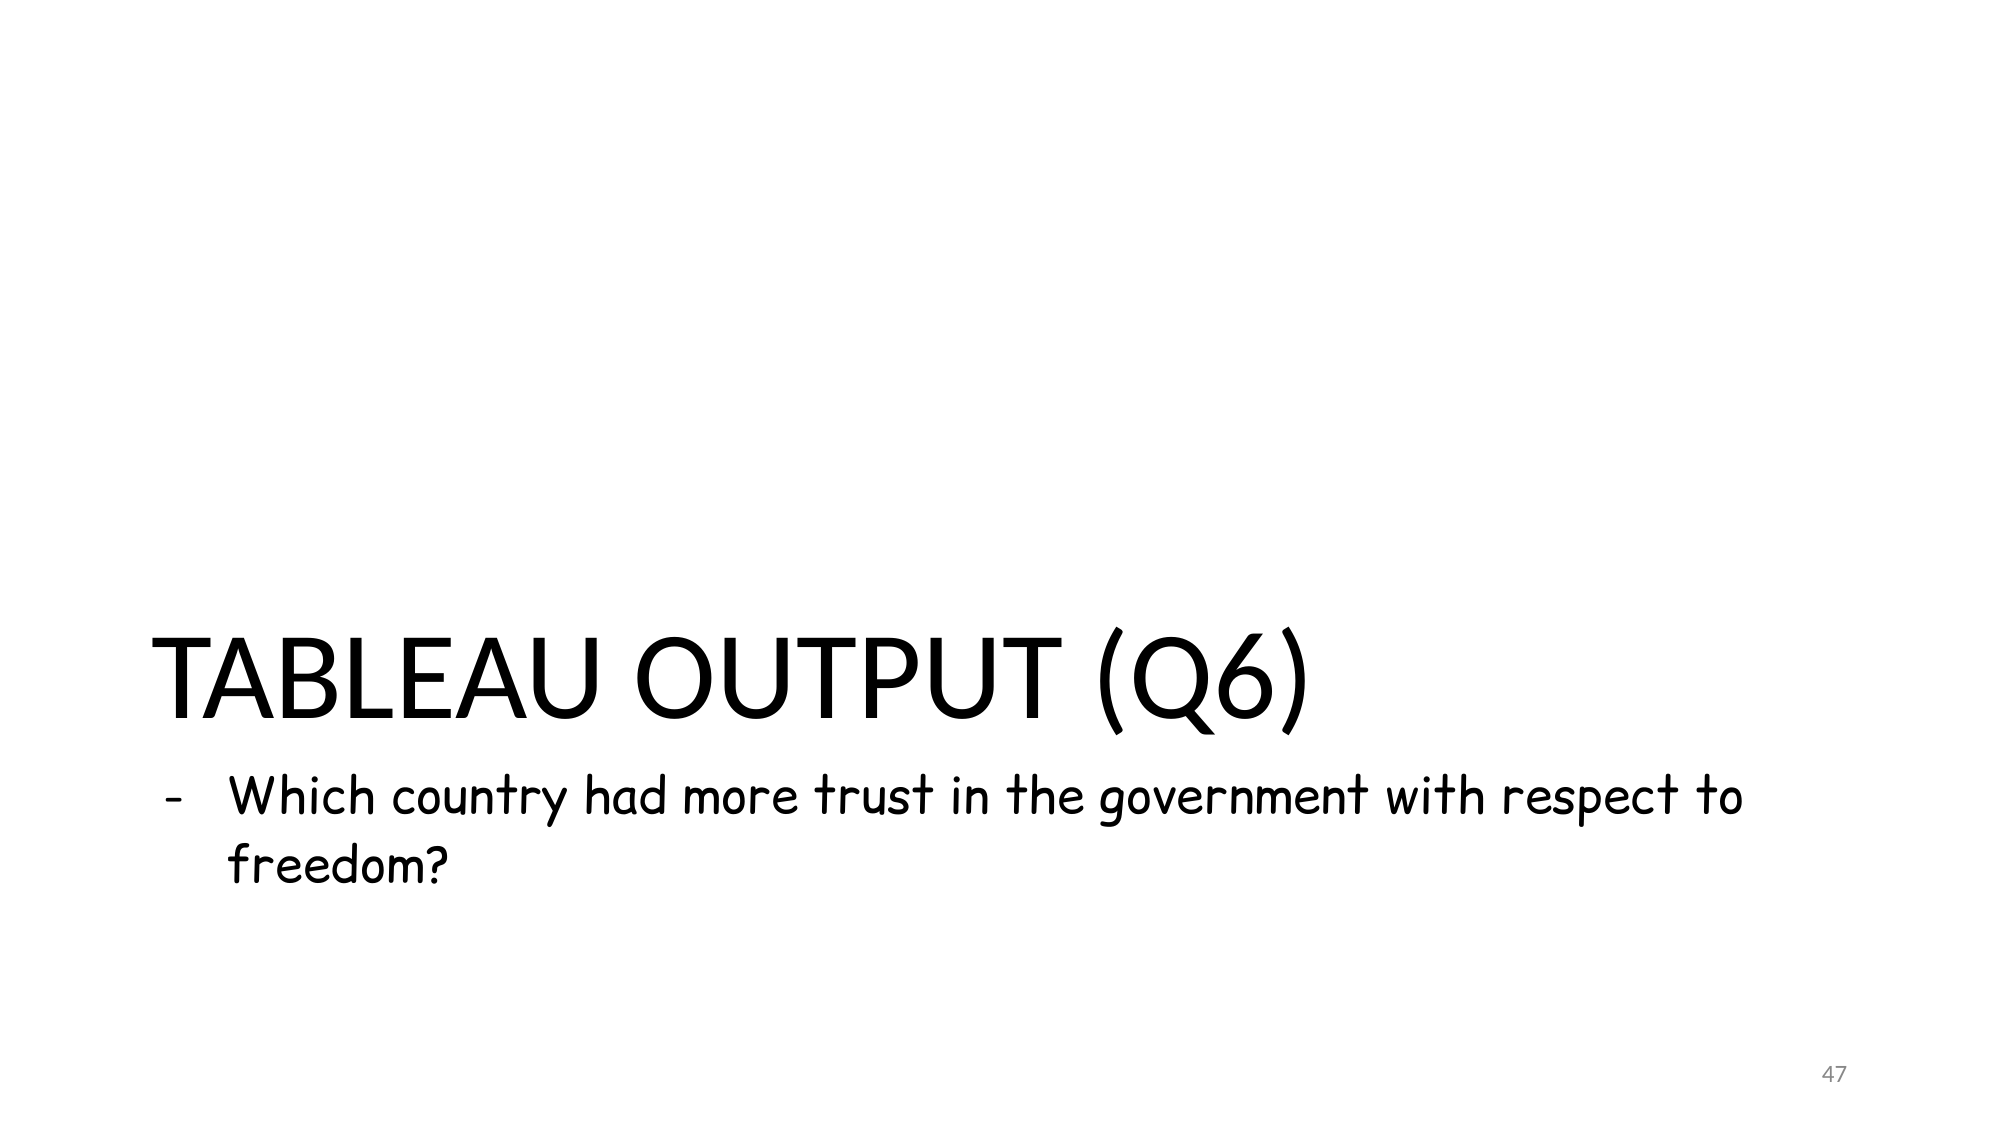

# TABLEAU OUTPUT (Q6)
Which country had more trust in the government with respect to freedom?
47